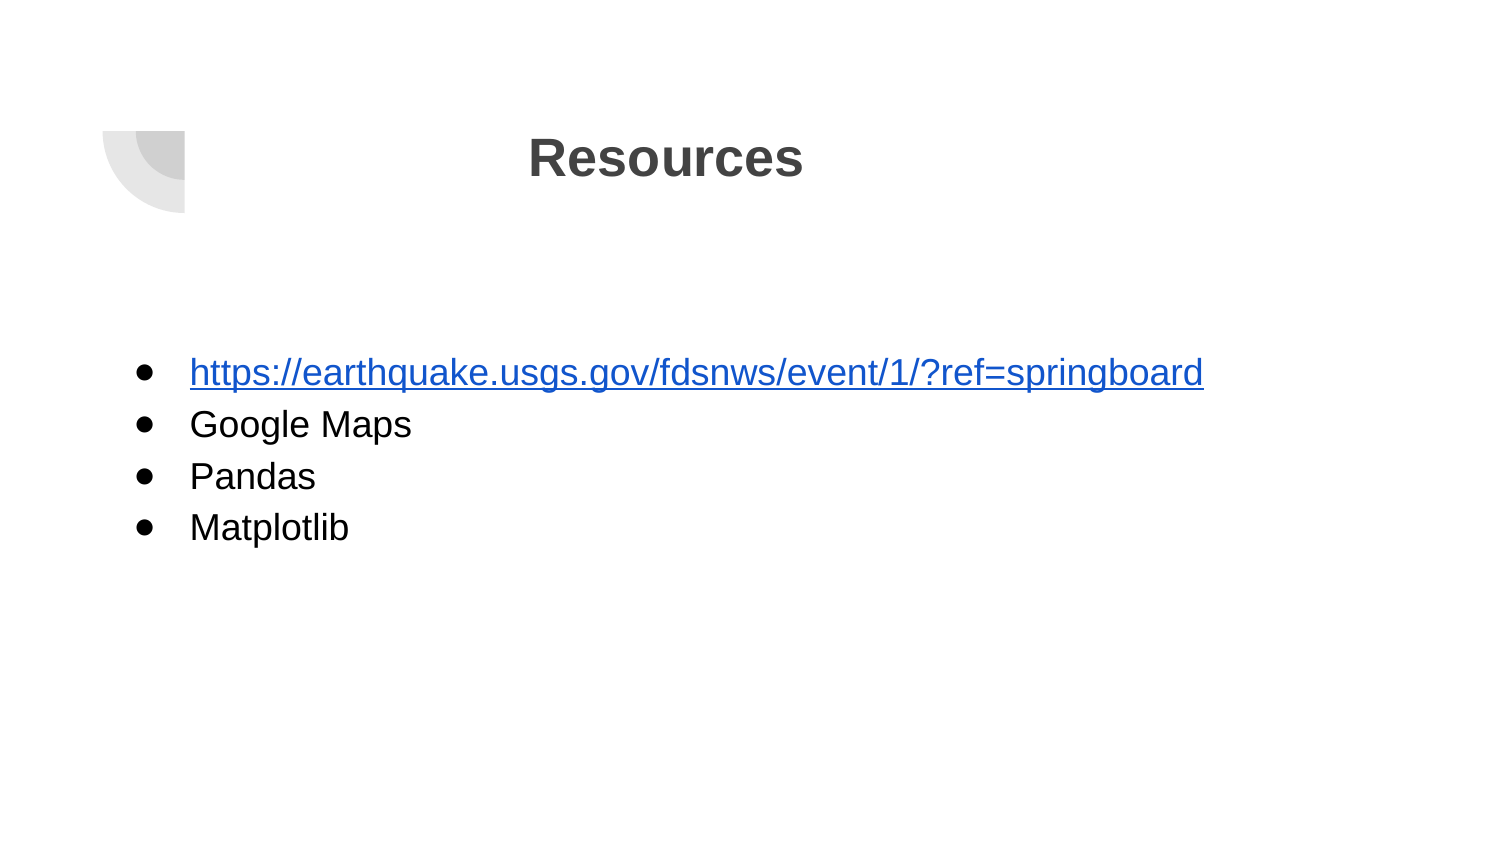

# Resources

https://earthquake.usgs.gov/fdsnws/event/1/?ref=springboard
Google Maps
Pandas
Matplotlib